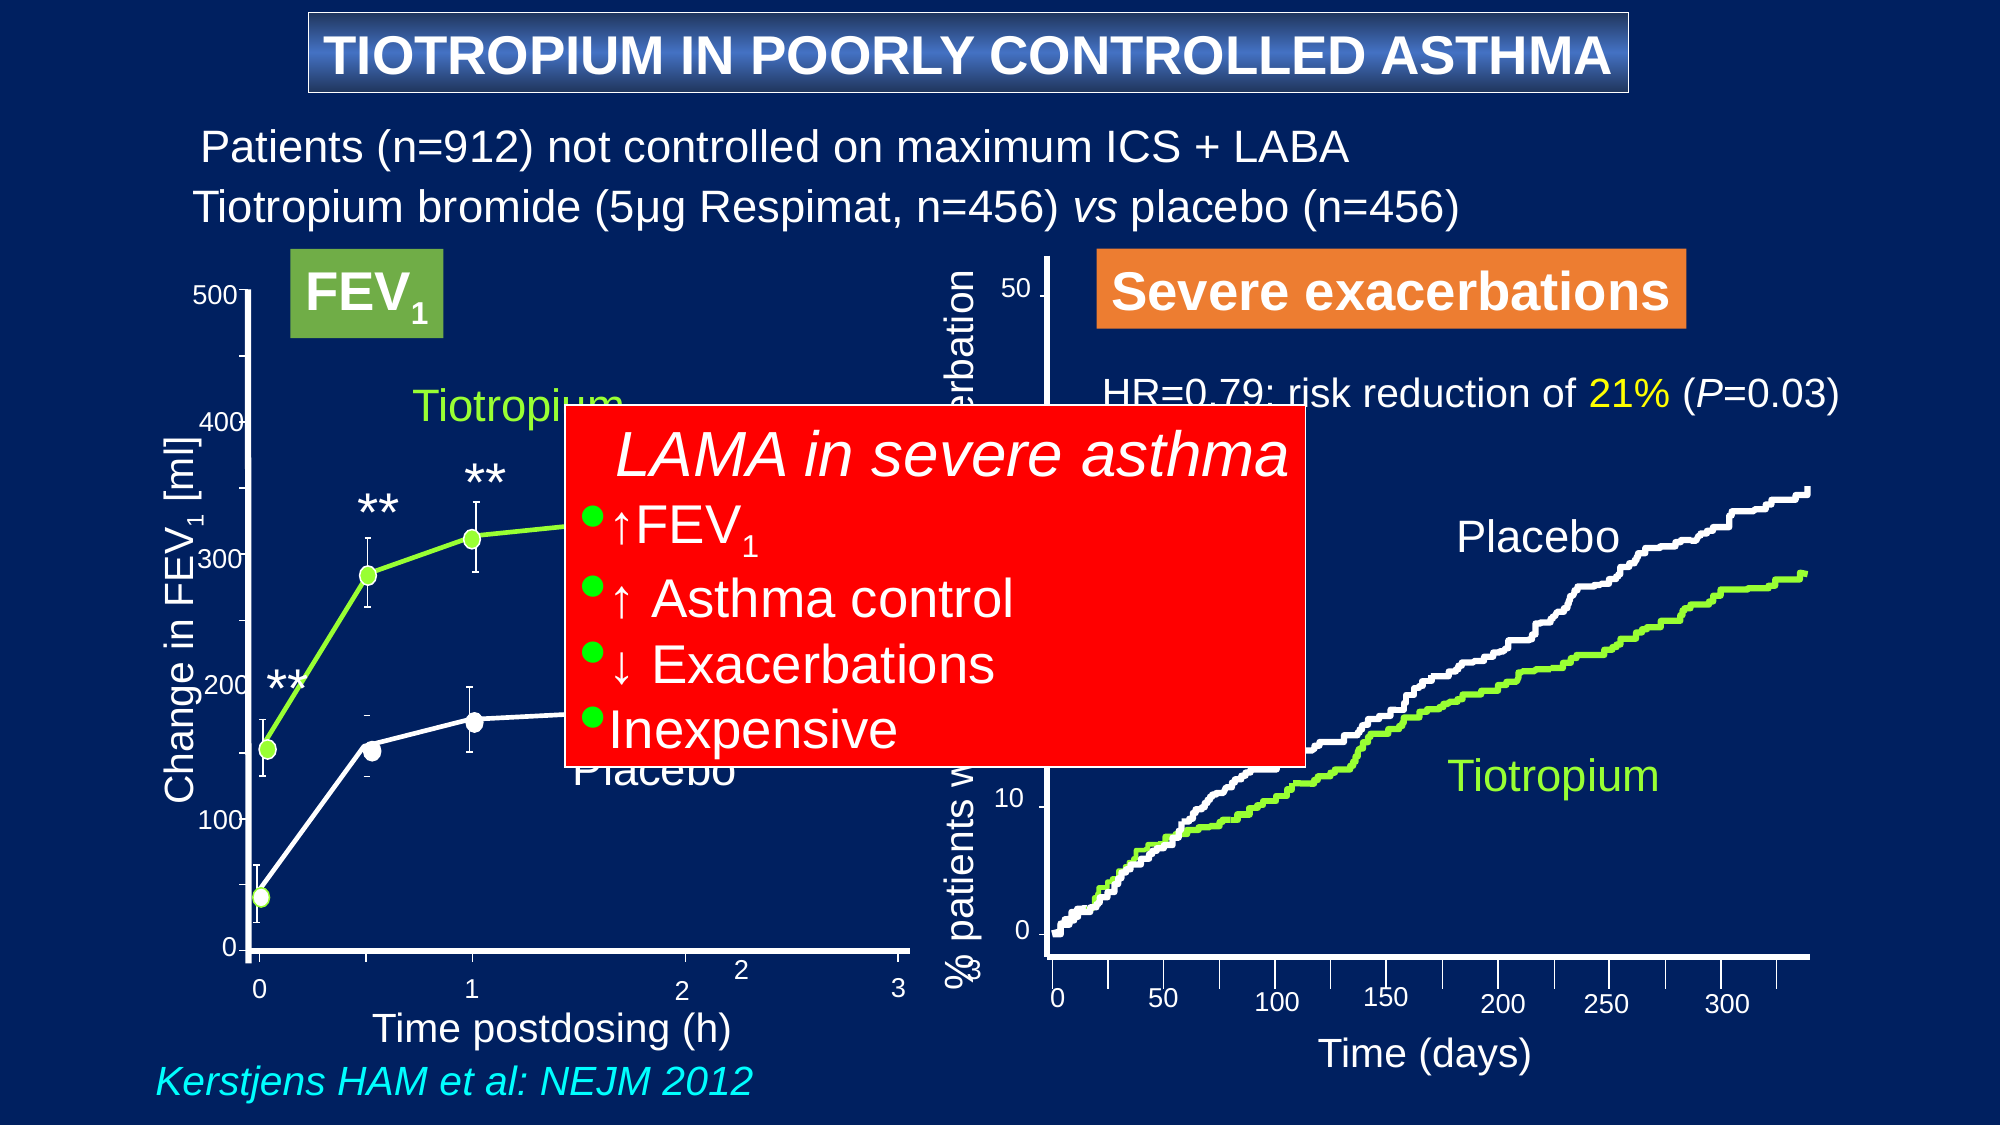

TIOTROPIUM IN POORLY CONTROLLED ASTHMA
Patients (n=912) not controlled on maximum ICS + LABA
Tiotropium bromide (5μg Respimat, n=456) vs placebo (n=456)

Severe exacerbations
50
40

Placebo
30

% patients with  1 or more exacerbation
20

Tiotropium

10

0

150
0
50
100
200
250
300
Time (days)
HR=0.79; risk reduction of 21% (P=0.03)  NNT=15
FEV1
500
Tiotropium
400
**
  LAMA in severe asthma
↑FEV1
↑ Asthma control
↓ Exacerbations
Inexpensive
**
**
**

300

 Change in FEV1 [ml]
**
200

Placebo

100

0
2                             3
3
0
1
2
Time postdosing (h)
Kerstjens HAM et al: NEJM 2012